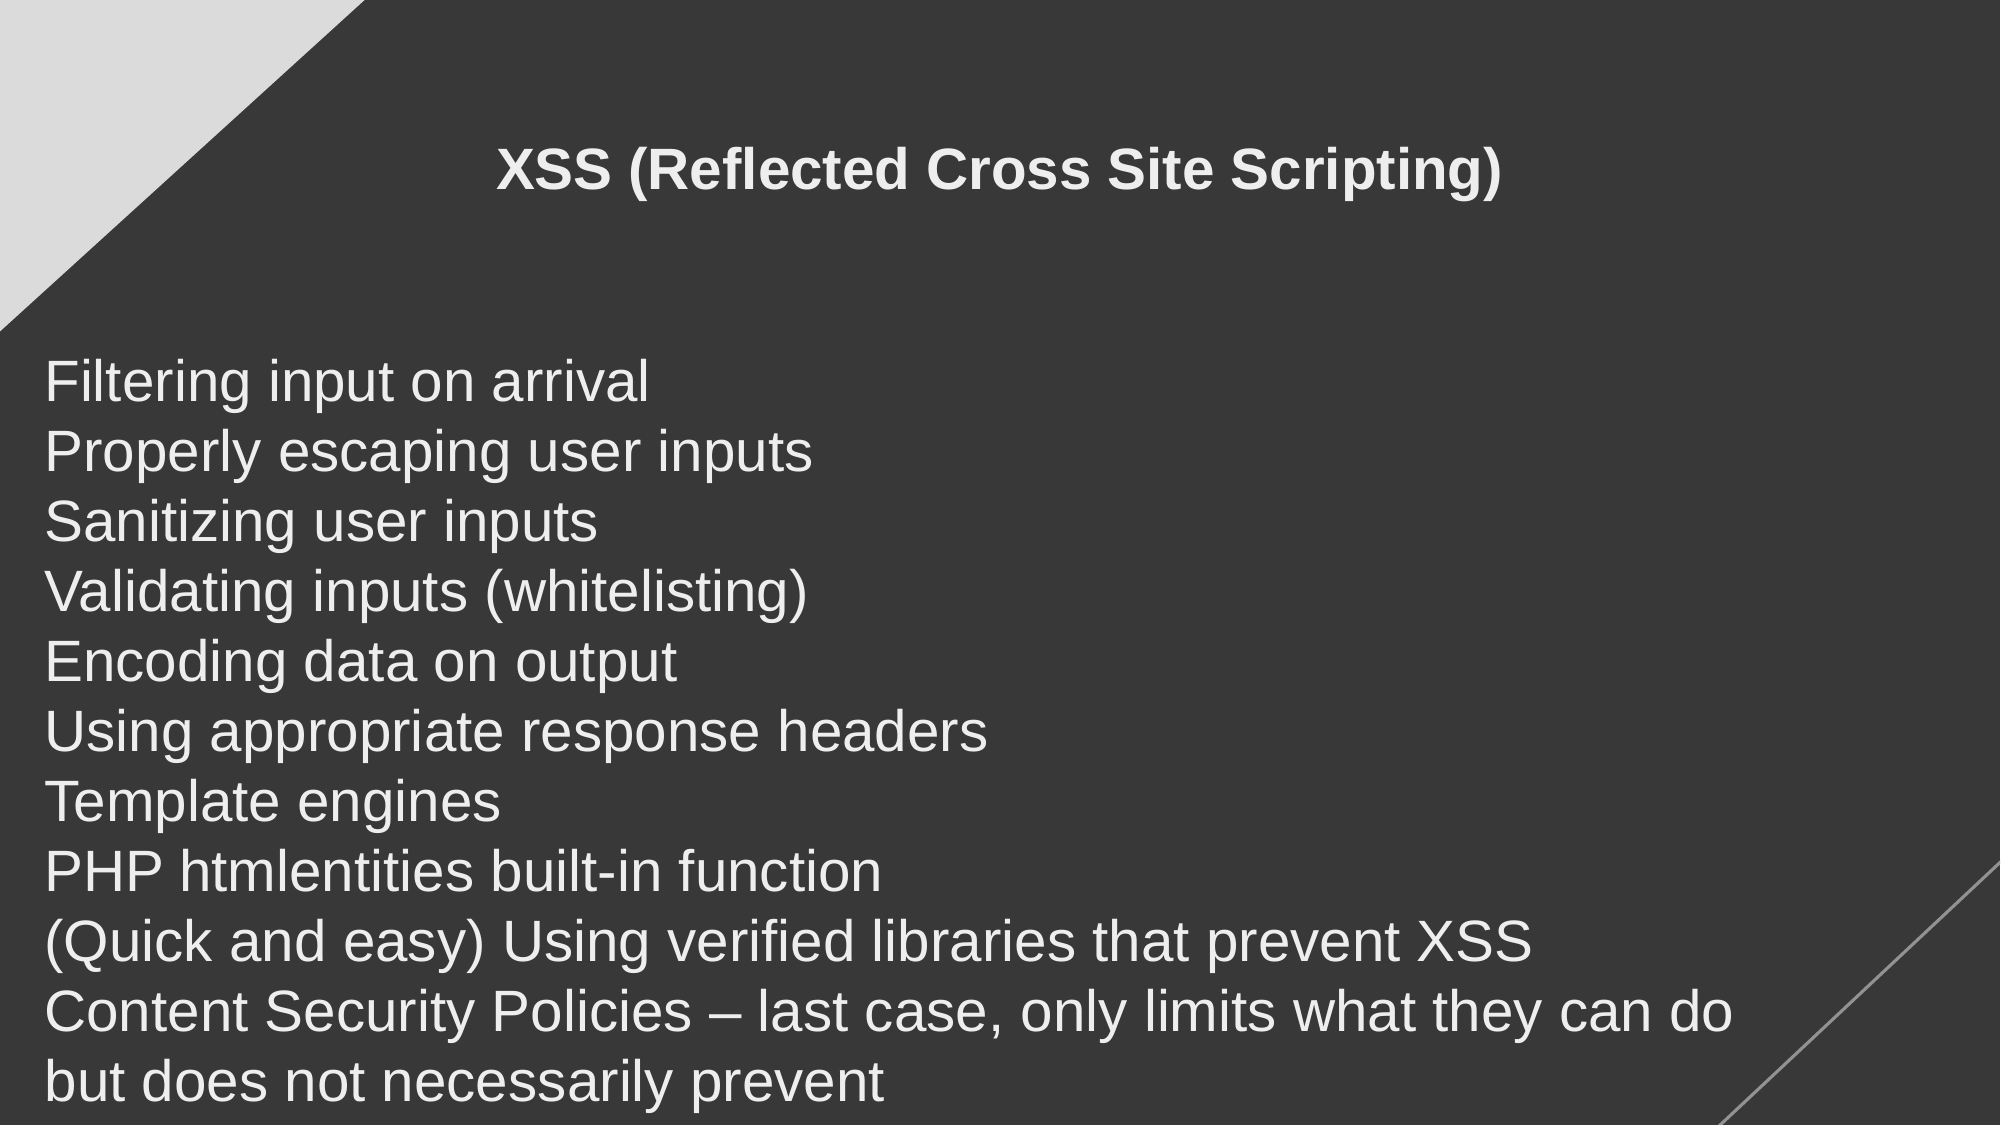

# XSS (Reflected Cross Site Scripting)

Filtering input on arrival
Properly escaping user inputs
Sanitizing user inputs
Validating inputs (whitelisting)
Encoding data on output
Using appropriate response headers
Template engines
PHP htmlentities built-in function
(Quick and easy) Using verified libraries that prevent XSS
Content Security Policies – last case, only limits what they can do but does not necessarily prevent